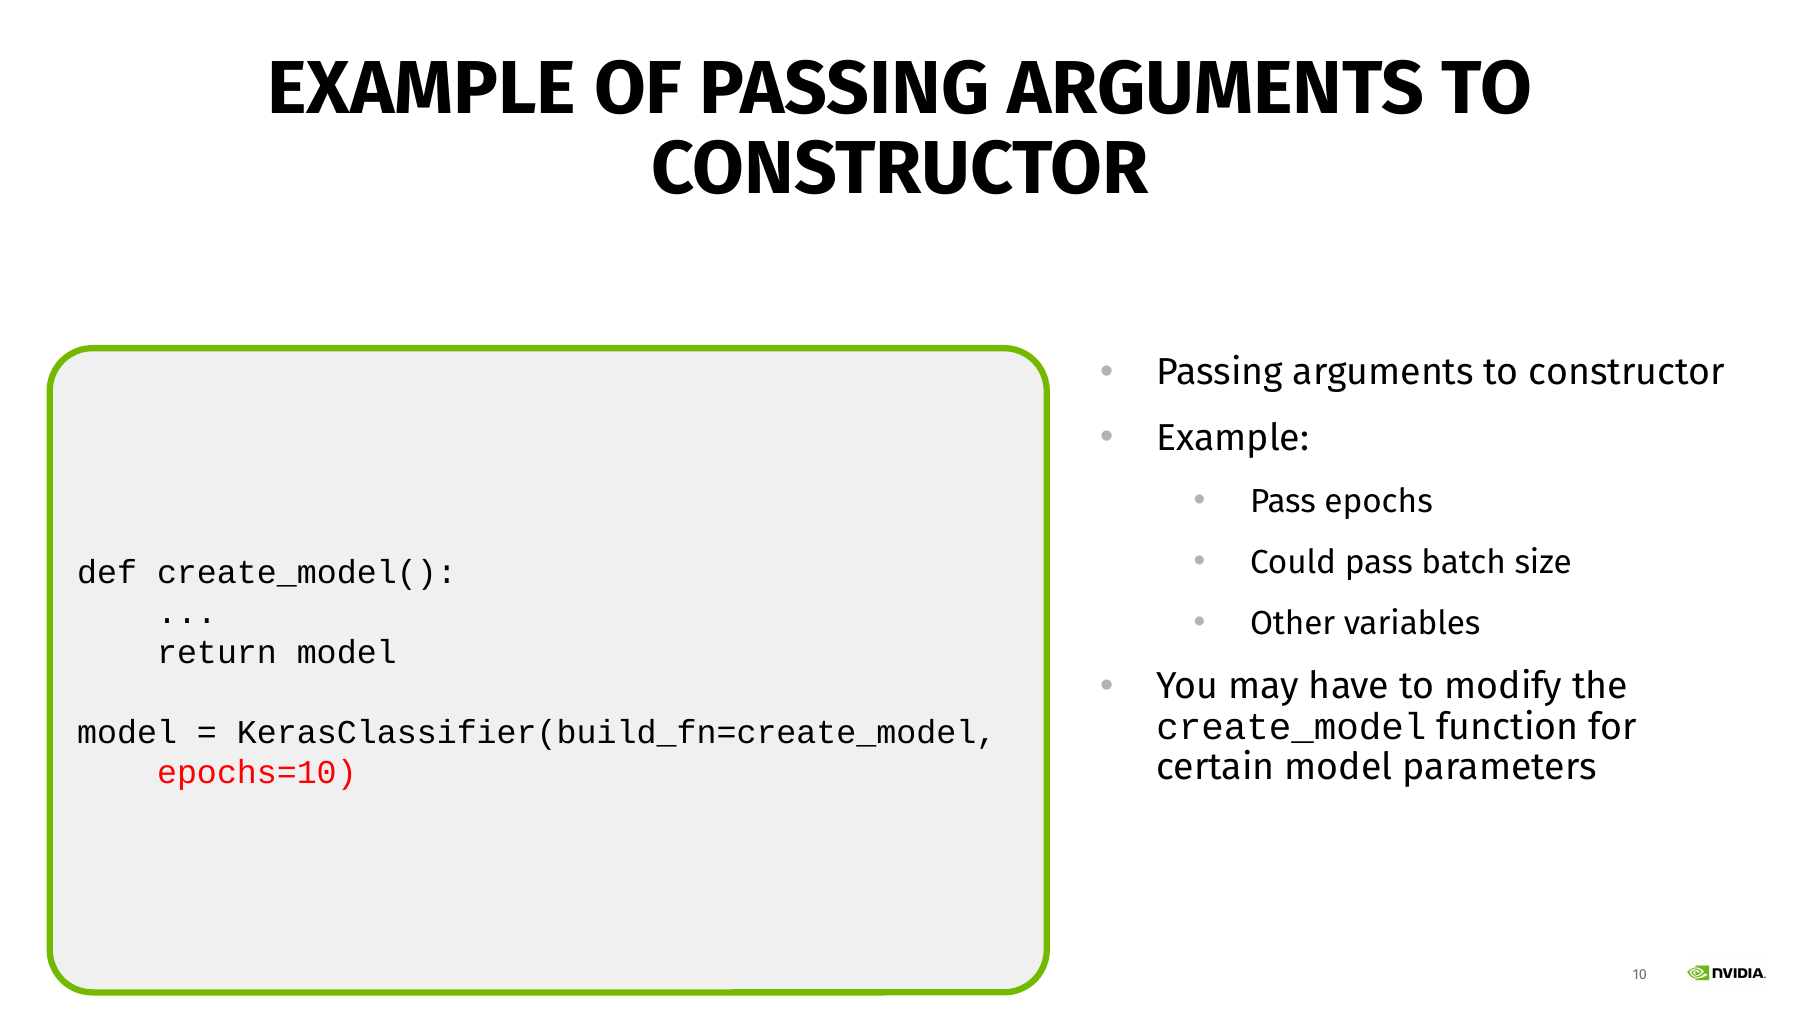

# Example of passing arguments to constructor
Passing arguments to constructor
Example:
Pass epochs
Could pass batch size
Other variables
You may have to modify the create_model function for certain model parameters

def create_model():
    ...
    return model

model = KerasClassifier(build_fn=create_model,
    epochs=10)